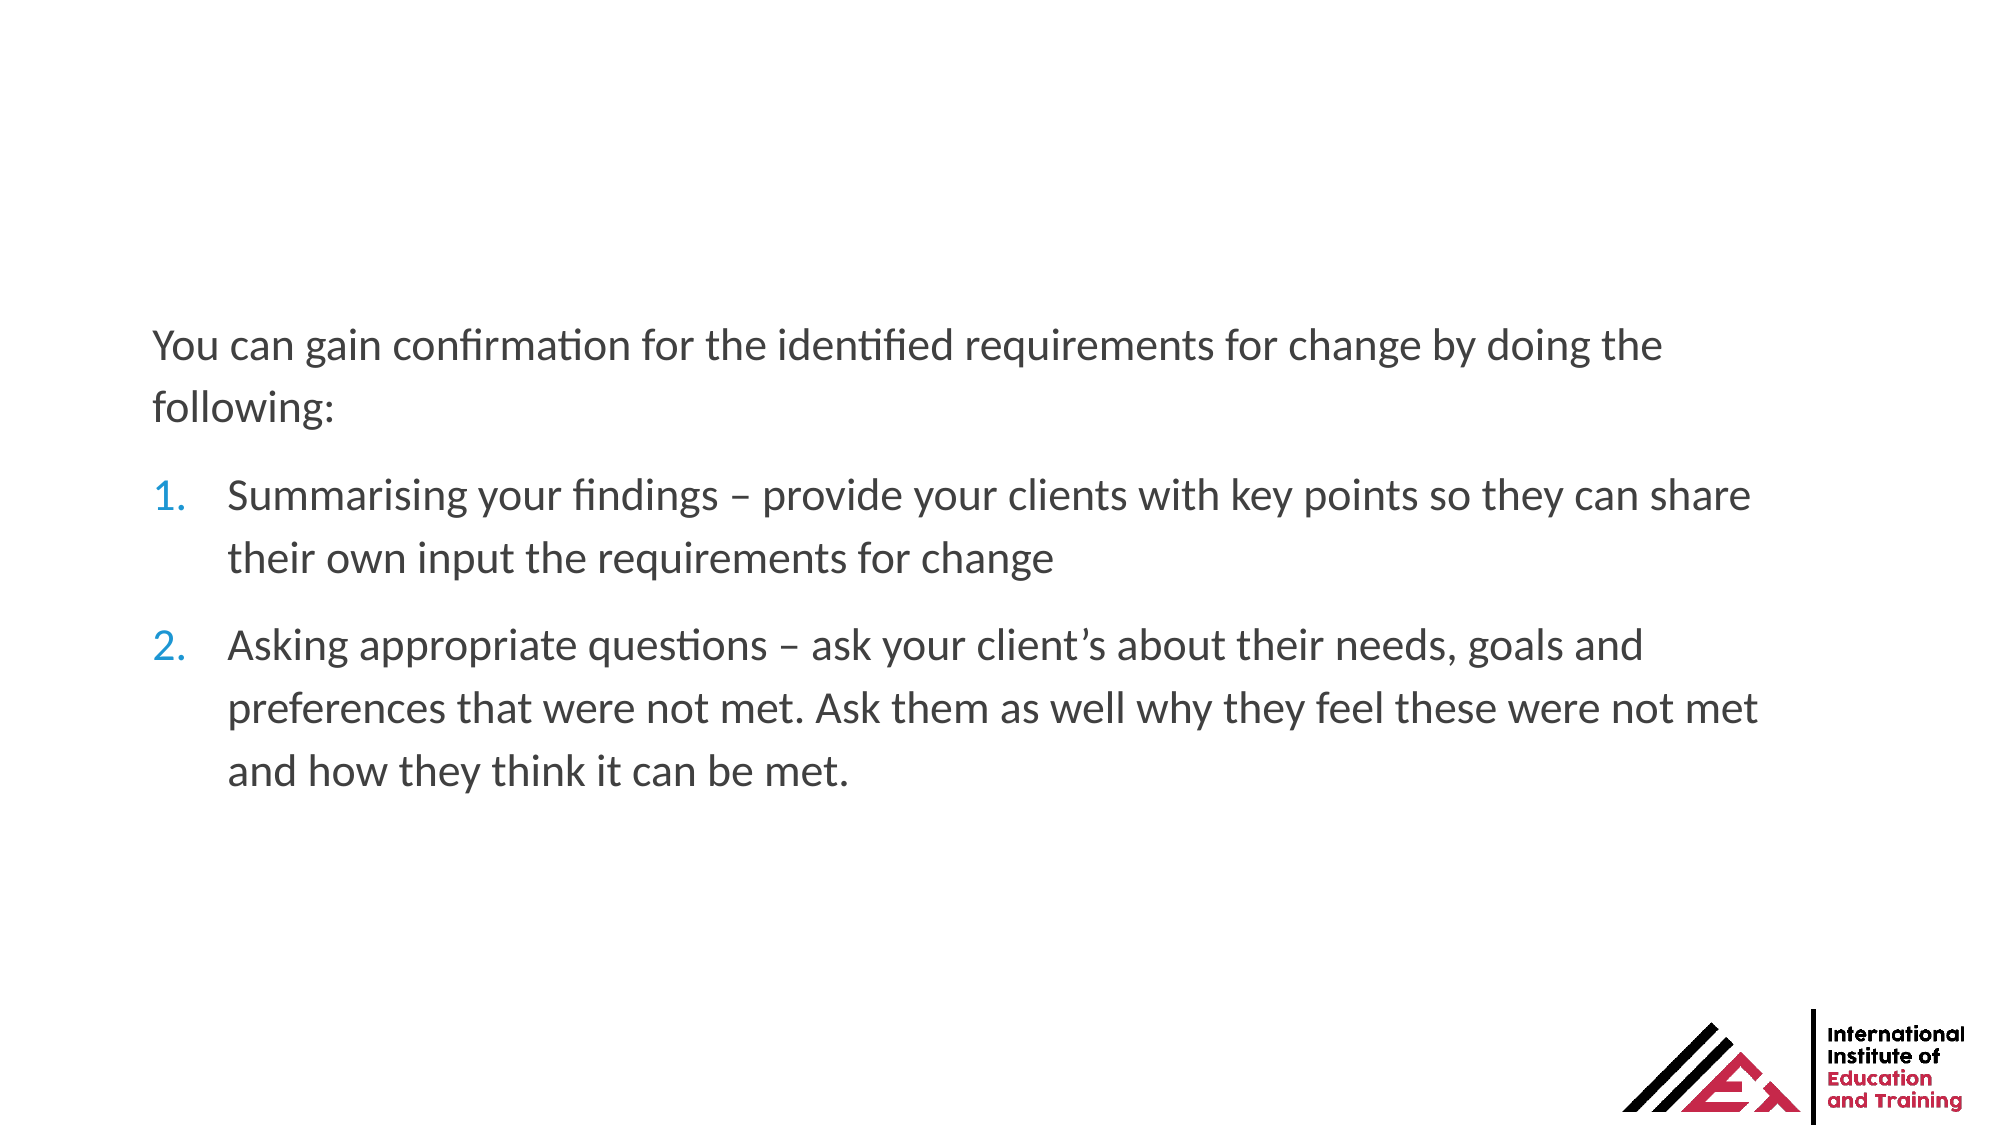

You can gain confirmation for the identified requirements for change by doing the following:
Summarising your findings – provide your clients with key points so they can share their own input the requirements for change
Asking appropriate questions – ask your client’s about their needs, goals and preferences that were not met. Ask them as well why they feel these were not met and how they think it can be met.